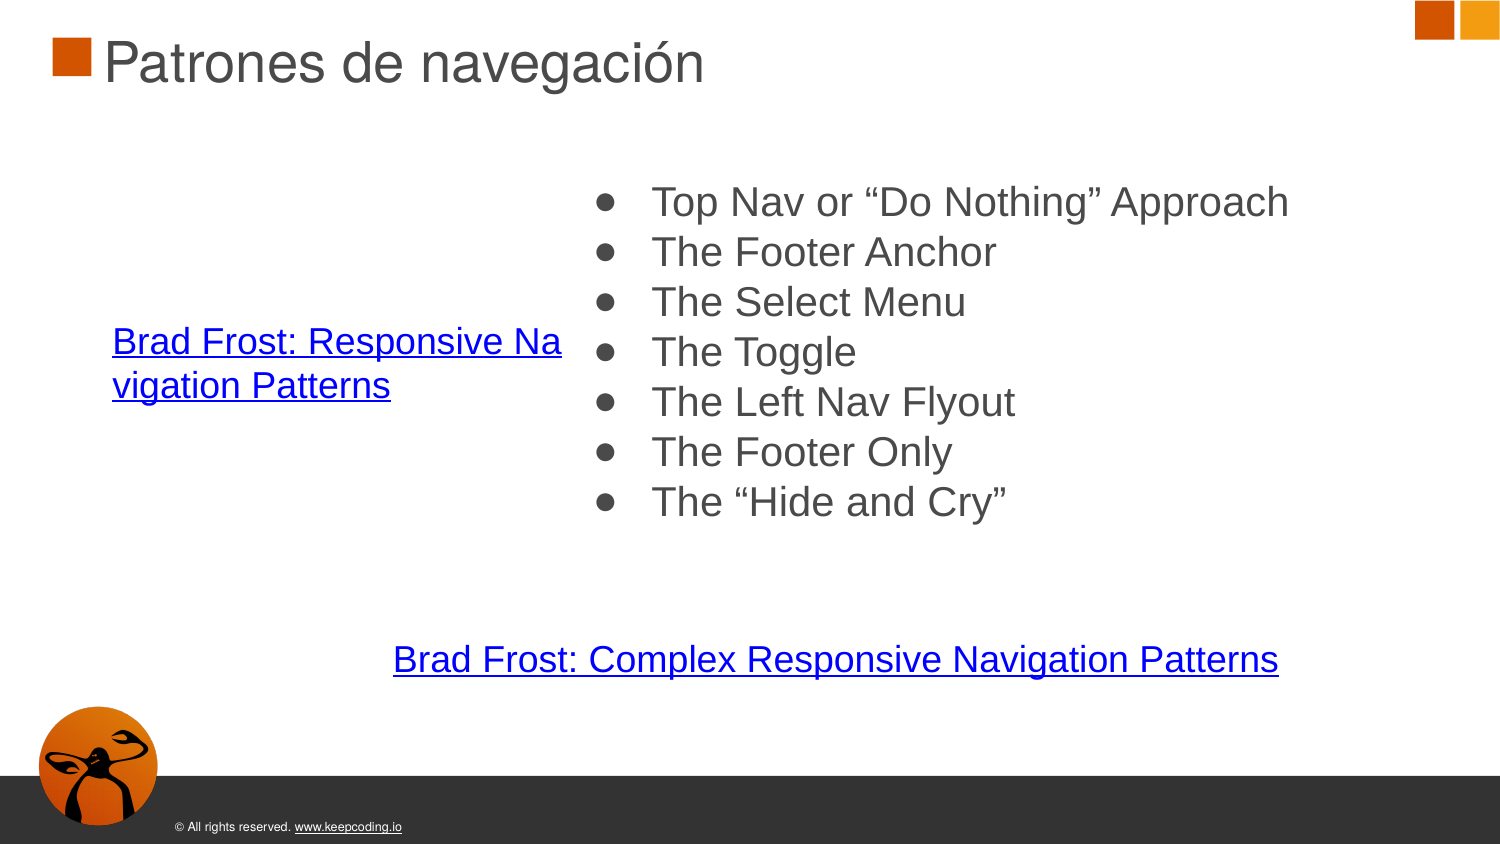

# Patrones de navegación
Brad Frost: Responsive Navigation Patterns
Top Nav or “Do Nothing” Approach
The Footer Anchor
The Select Menu
The Toggle
The Left Nav Flyout
The Footer Only
The “Hide and Cry”
Brad Frost: Complex Responsive Navigation Patterns